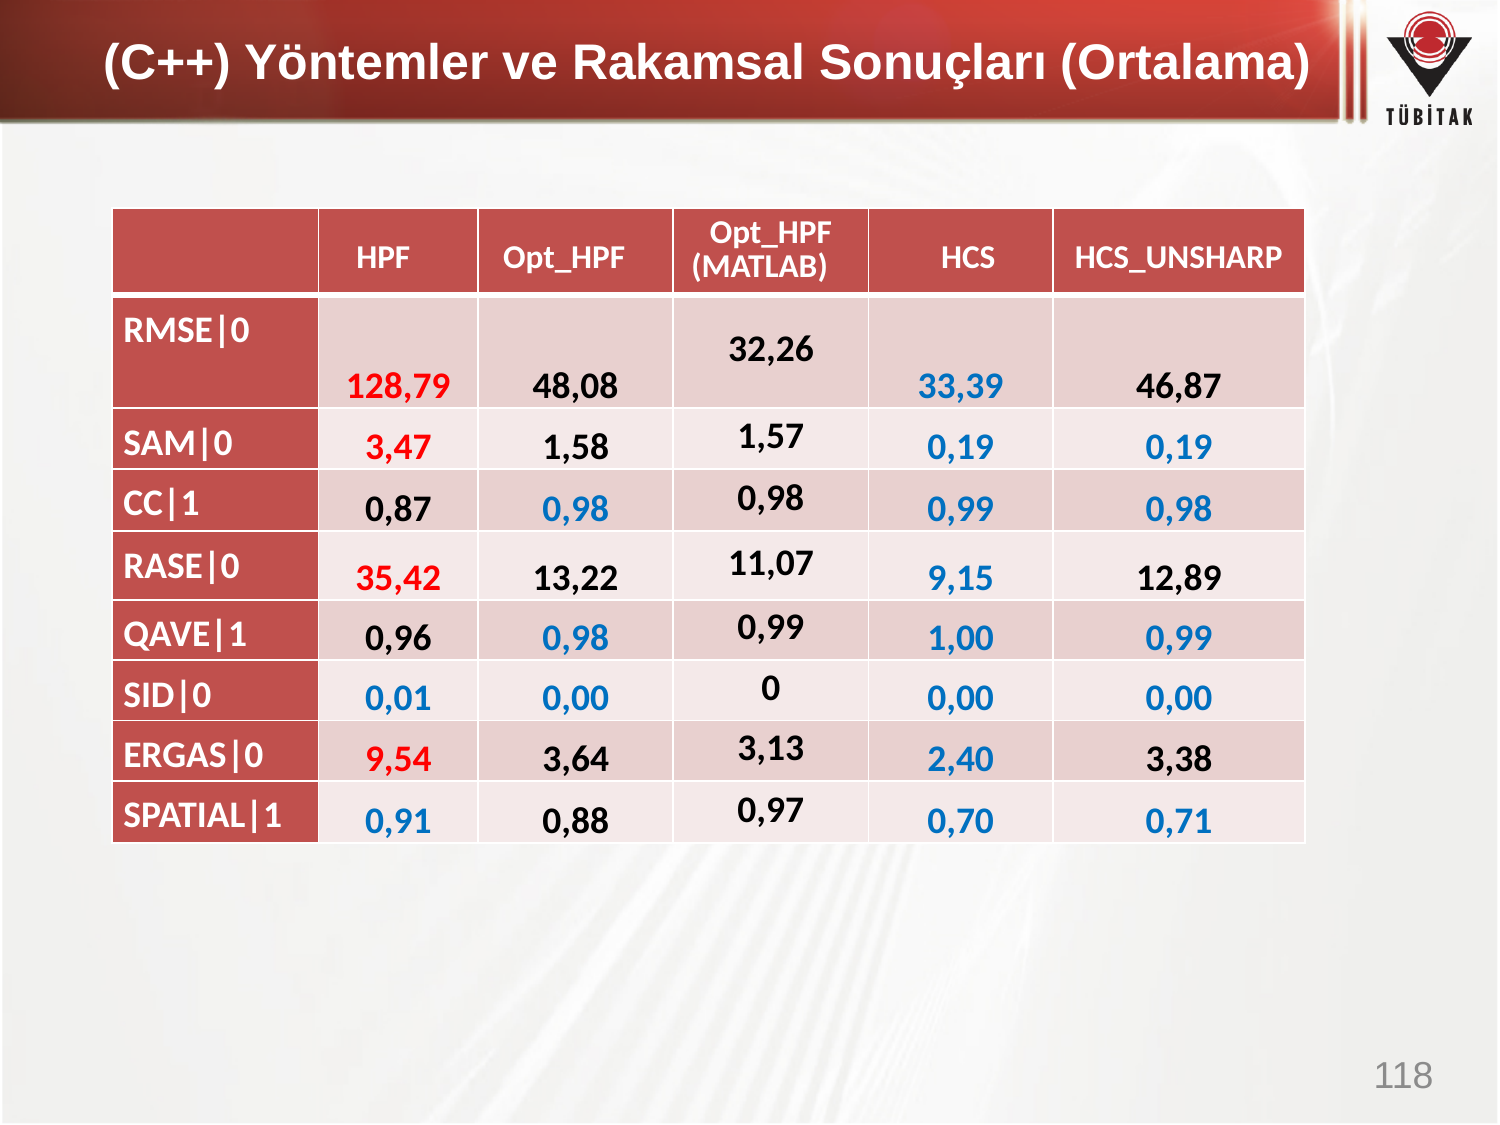

# (C++) Yöntemler ve Rakamsal Sonuçları (Ortalama)
|  | HPF | Opt\_HPF | Opt\_HPF (MATLAB) | HCS | HCS\_UNSHARP |
| --- | --- | --- | --- | --- | --- |
| RMSE|0 | 128,79 | 48,08 | 32,26 | 33,39 | 46,87 |
| SAM|0 | 3,47 | 1,58 | 1,57 | 0,19 | 0,19 |
| CC|1 | 0,87 | 0,98 | 0,98 | 0,99 | 0,98 |
| RASE|0 | 35,42 | 13,22 | 11,07 | 9,15 | 12,89 |
| QAVE|1 | 0,96 | 0,98 | 0,99 | 1,00 | 0,99 |
| SID|0 | 0,01 | 0,00 | 0 | 0,00 | 0,00 |
| ERGAS|0 | 9,54 | 3,64 | 3,13 | 2,40 | 3,38 |
| SPATIAL|1 | 0,91 | 0,88 | 0,97 | 0,70 | 0,71 |
118